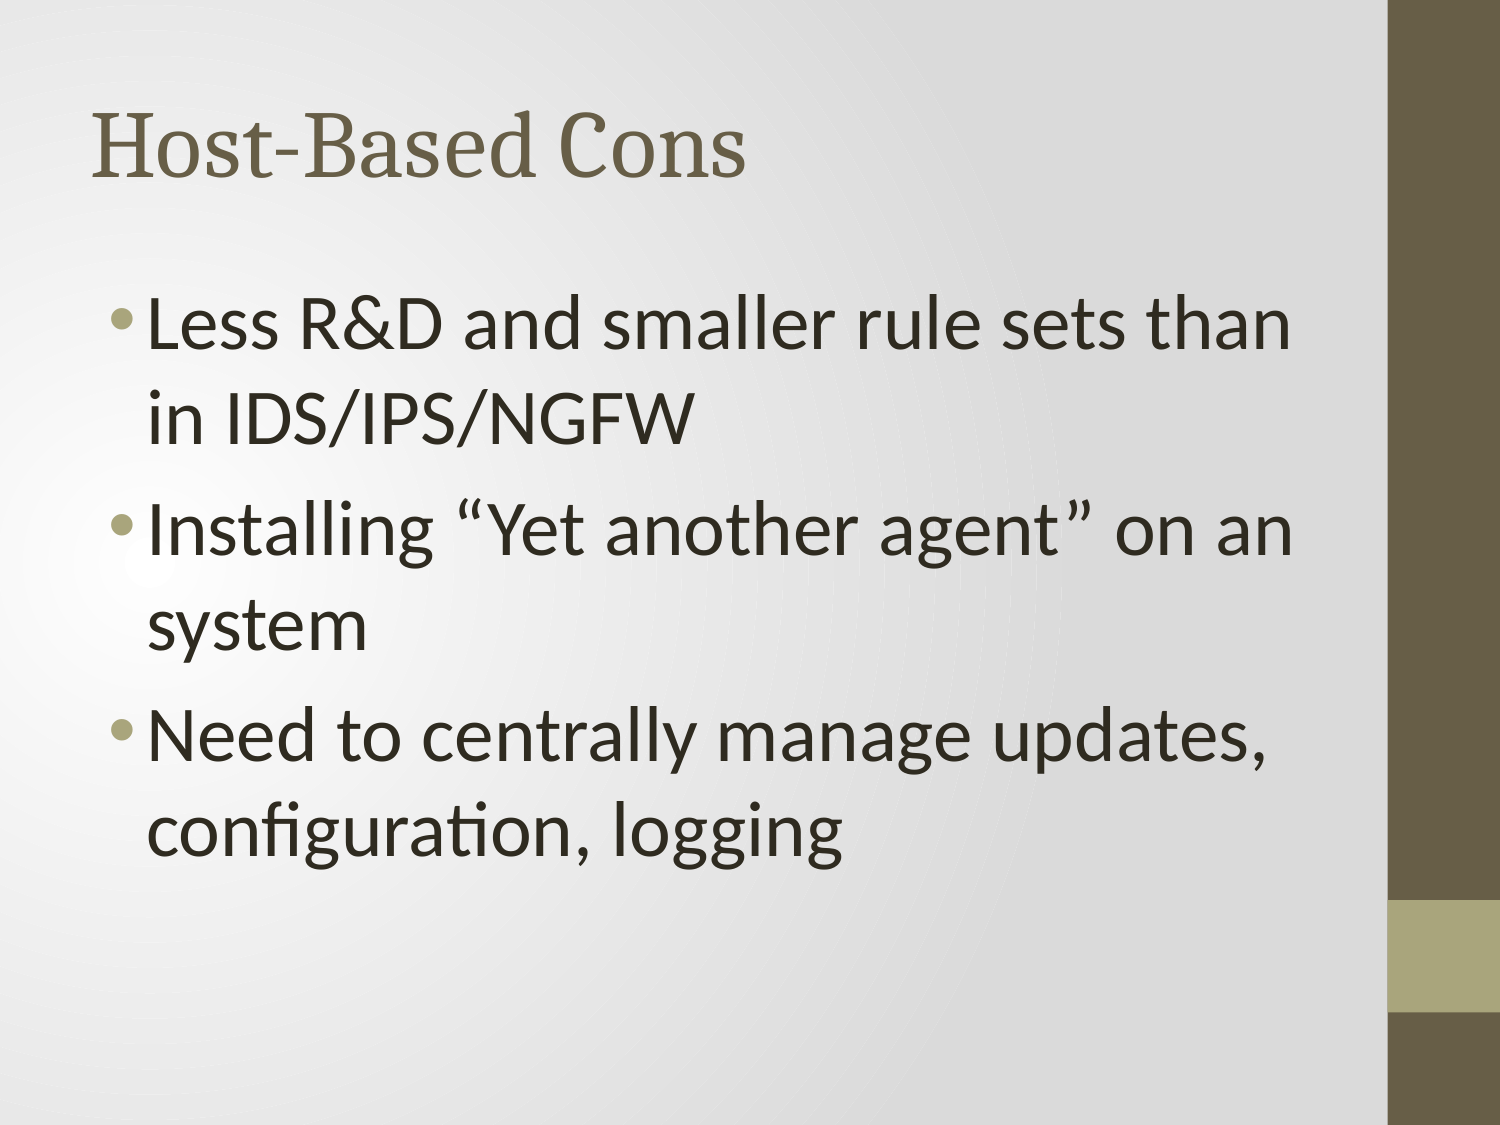

# Host-Based Cons
Less R&D and smaller rule sets than in IDS/IPS/NGFW
Installing “Yet another agent” on an system
Need to centrally manage updates, configuration, logging